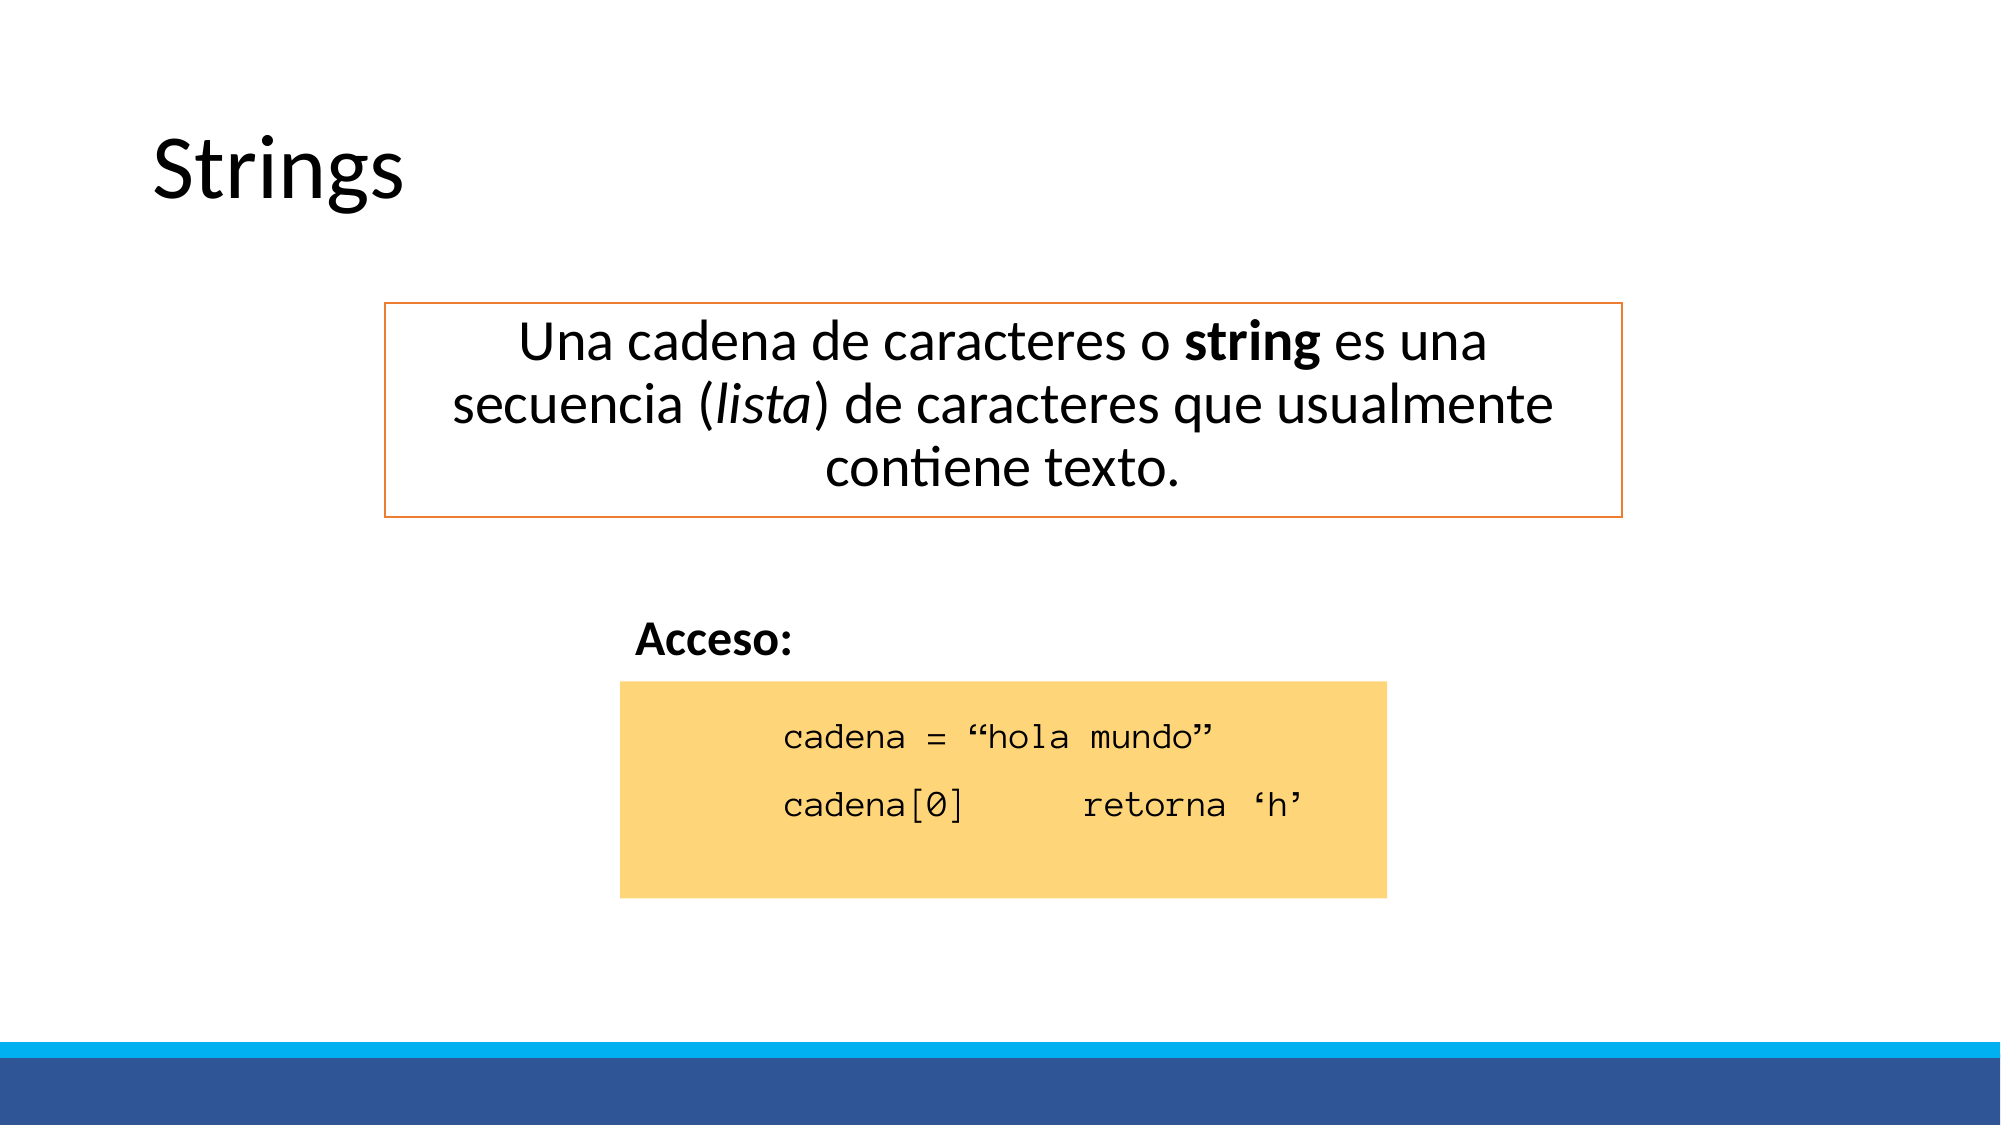

# Strings
Una cadena de caracteres o string es una secuencia (lista) de caracteres que usualmente contiene texto.
Acceso:
	cadena = “hola mundo”
	cadena[0]	retorna ‘h’